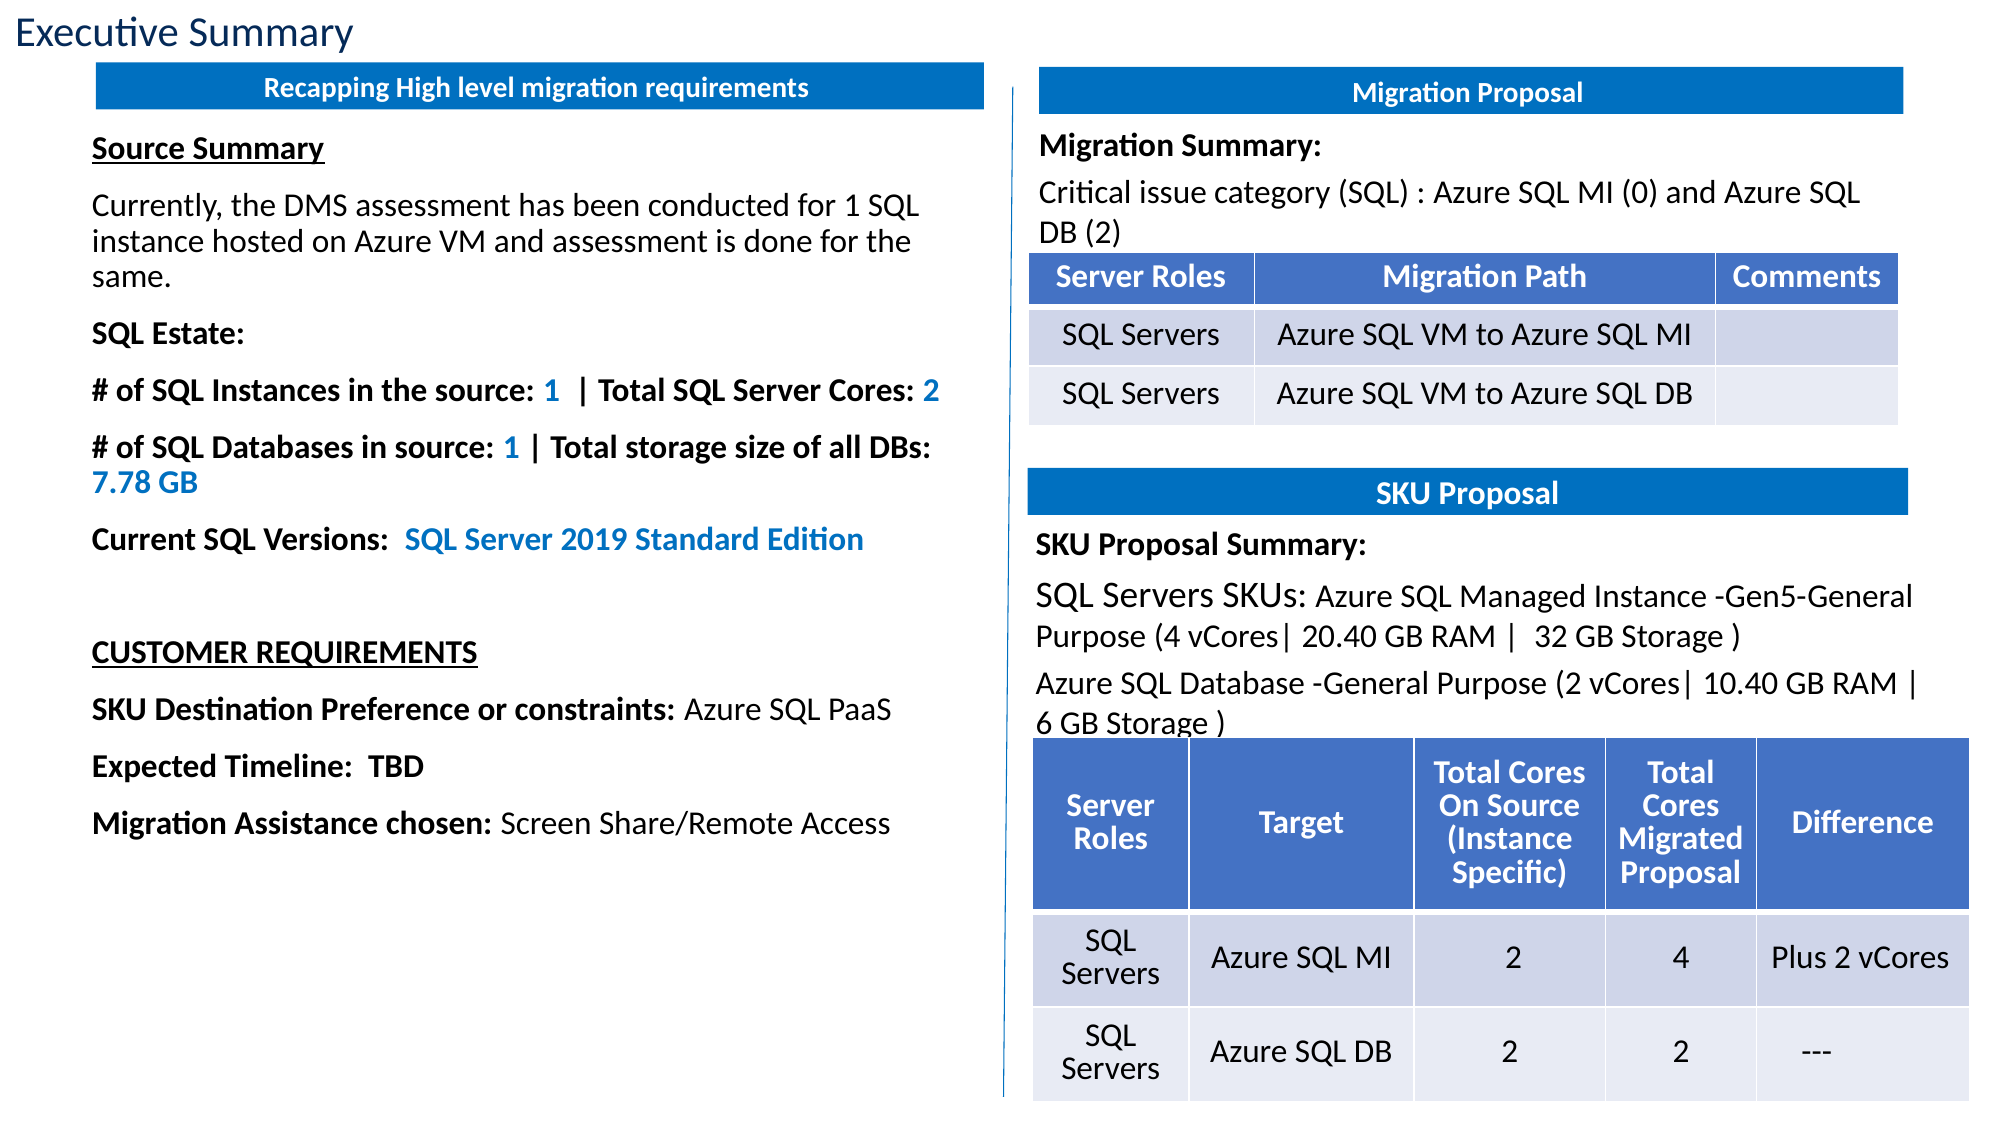

Executive Summary
Recapping High level migration requirements
Migration Proposal
Source Summary
Currently, the DMS assessment has been conducted for 1 SQL instance hosted on Azure VM and assessment is done for the same.
SQL Estate:
# of SQL Instances in the source: 1  | Total SQL Server Cores: 2
# of SQL Databases in source: 1 | Total storage size of all DBs: 7.78 GB
Current SQL Versions:  SQL Server 2019 Standard Edition

CUSTOMER REQUIREMENTS​​
SKU Destination Preference or constraints: Azure SQL PaaS
Expected Timeline:  TBD
Migration Assistance chosen: Screen Share/Remote Access
Migration Summary:
Critical issue category (SQL) : Azure SQL MI (0) and Azure SQL DB (2)

For more details refer slide no. 6

| Server Roles | Migration Path | Comments |
| --- | --- | --- |
| SQL Servers | Azure SQL VM to Azure SQL MI |  |
| SQL Servers | Azure SQL VM to Azure SQL DB |  |
SKU Proposal

SKU Proposal Summary:
SQL Servers SKUs: Azure SQL Managed Instance -Gen5-General Purpose (4 vCores| 20.40 GB RAM |  32 GB Storage )
Azure SQL Database -General Purpose (2 vCores| 10.40 GB RAM |  6 GB Storage )

| Server Roles | Target | Total Cores On Source (Instance Specific) | Total Cores Migrated Proposal | Difference |
| --- | --- | --- | --- | --- |
| SQL Servers | Azure SQL MI | 2 | 4 | Plus 2 vCores |
| SQL Servers | Azure SQL DB | 2 | 2 | --- |